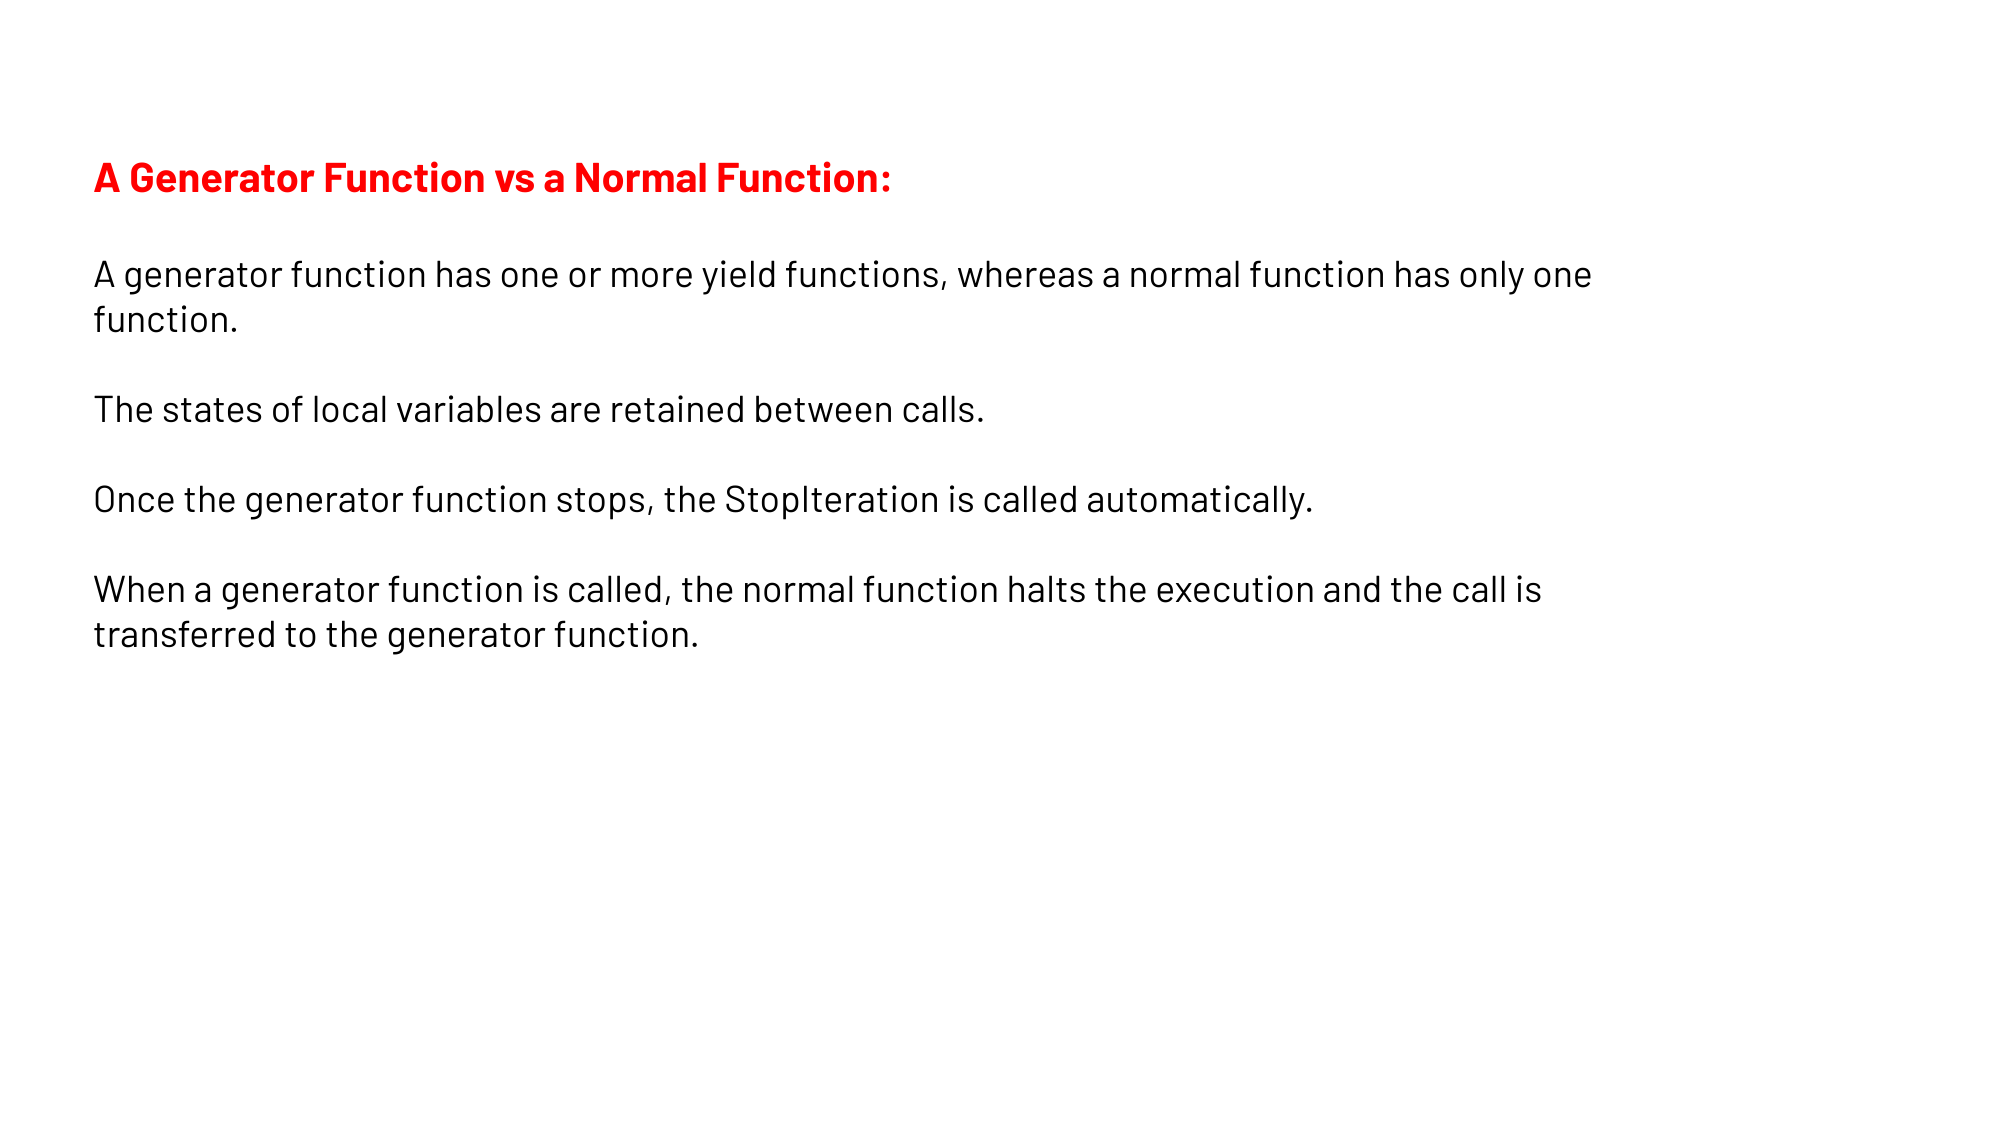

A Generator Function vs a Normal Function:

A generator function has one or more yield functions, whereas a normal function has only one function.

The states of local variables are retained between calls.

Once the generator function stops, the StopIteration is called automatically.

When a generator function is called, the normal function halts the execution and the call is transferred to the generator function.